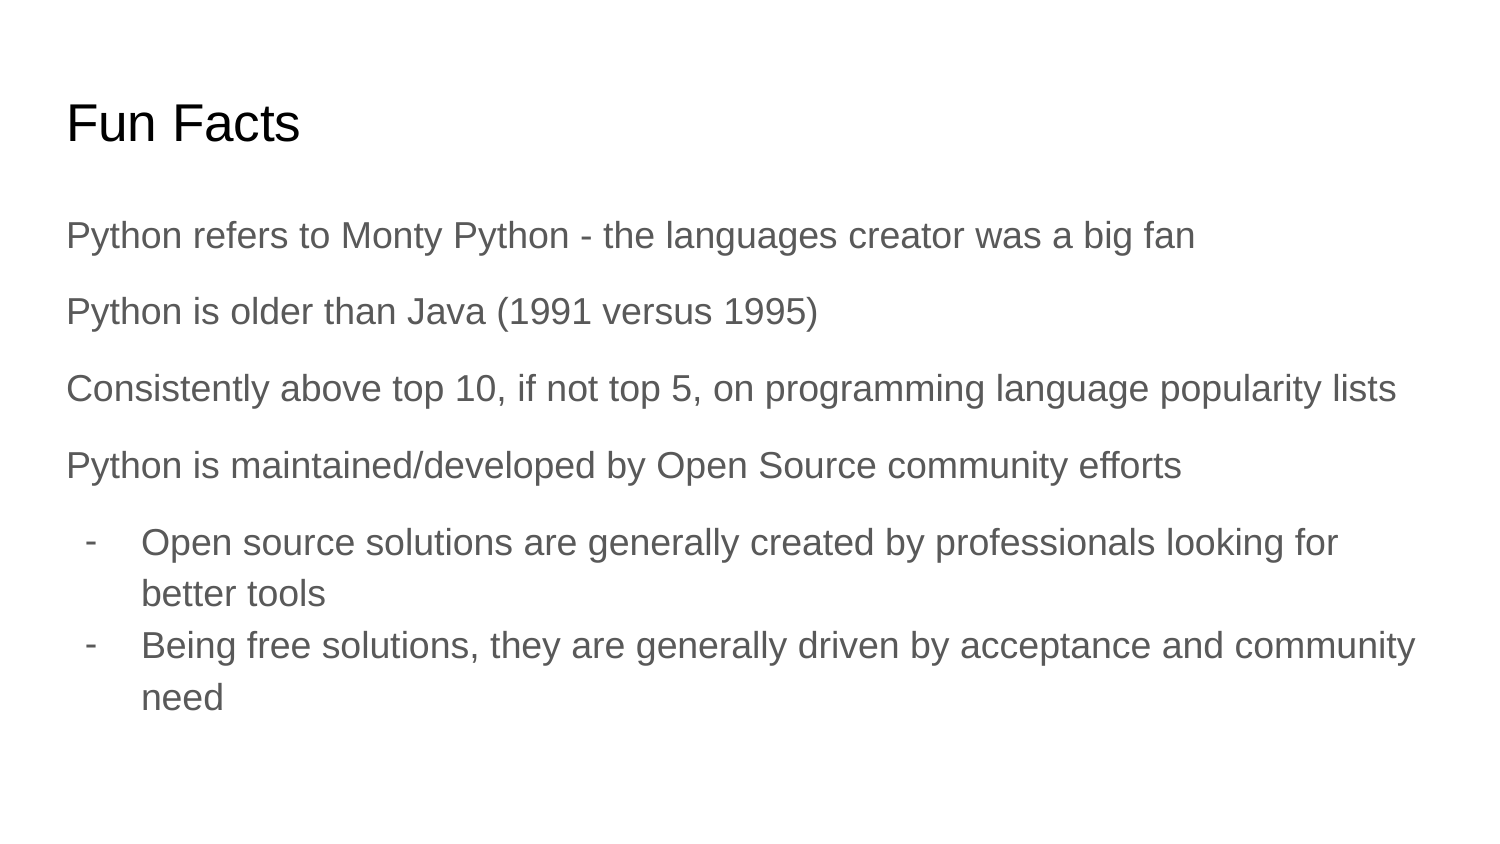

# Fun Facts
Python refers to Monty Python - the languages creator was a big fan
Python is older than Java (1991 versus 1995)
Consistently above top 10, if not top 5, on programming language popularity lists
Python is maintained/developed by Open Source community efforts
Open source solutions are generally created by professionals looking for better tools
Being free solutions, they are generally driven by acceptance and community need